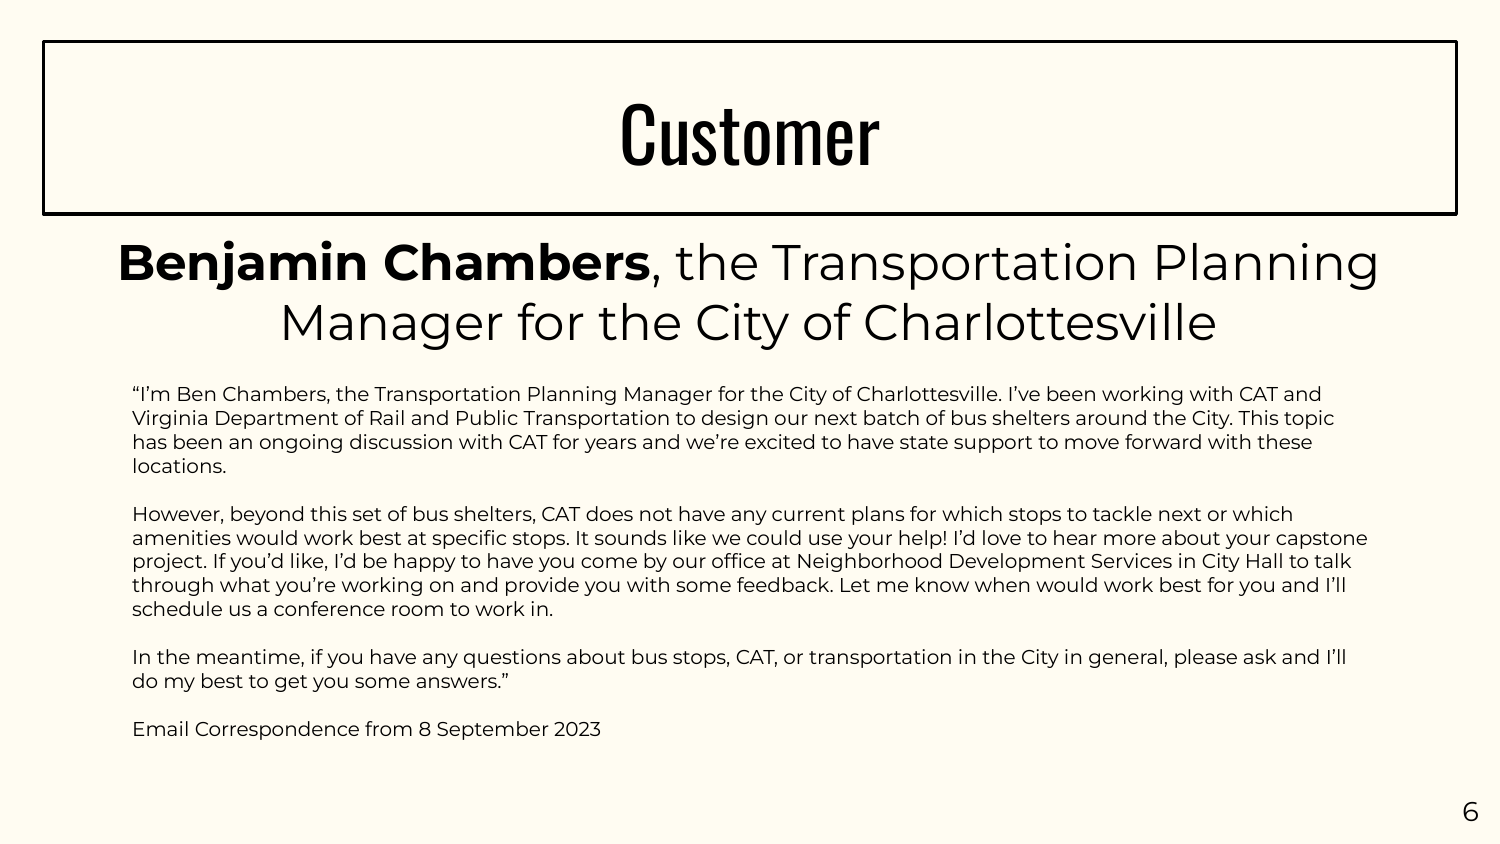

# Customer
Benjamin Chambers, the Transportation Planning Manager for the City of Charlottesville
“I’m Ben Chambers, the Transportation Planning Manager for the City of Charlottesville. I’ve been working with CAT and Virginia Department of Rail and Public Transportation to design our next batch of bus shelters around the City. This topic has been an ongoing discussion with CAT for years and we’re excited to have state support to move forward with these locations.

However, beyond this set of bus shelters, CAT does not have any current plans for which stops to tackle next or which amenities would work best at specific stops. It sounds like we could use your help! I’d love to hear more about your capstone project. If you’d like, I’d be happy to have you come by our office at Neighborhood Development Services in City Hall to talk through what you’re working on and provide you with some feedback. Let me know when would work best for you and I’ll schedule us a conference room to work in.

In the meantime, if you have any questions about bus stops, CAT, or transportation in the City in general, please ask and I’ll do my best to get you some answers.”

Email Correspondence from 8 September 2023
6